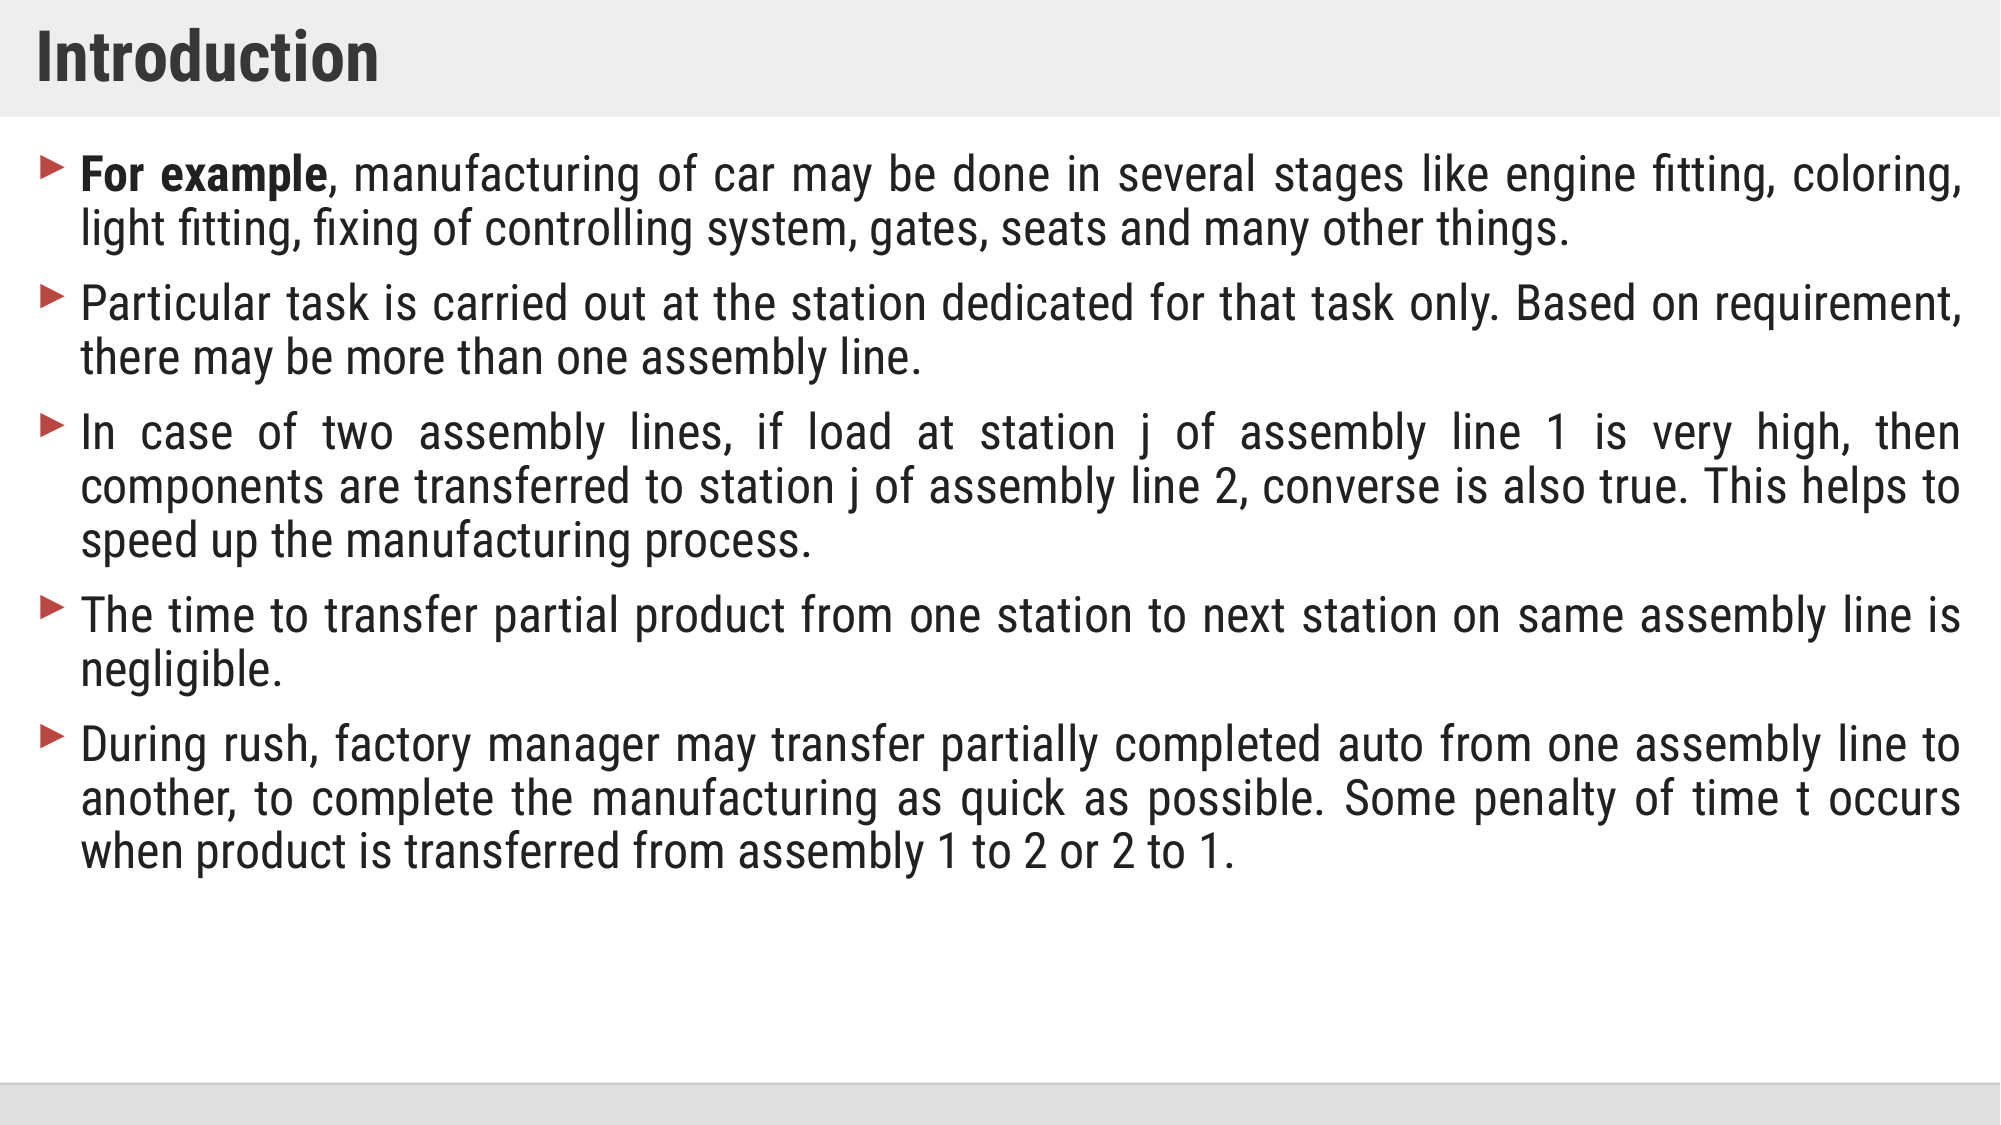

# Introduction
For example, manufacturing of car may be done in several stages like engine fitting, coloring, light fitting, fixing of controlling system, gates, seats and many other things.
Particular task is carried out at the station dedicated for that task only. Based on requirement, there may be more than one assembly line.
In case of two assembly lines, if load at station j of assembly line 1 is very high, then components are transferred to station j of assembly line 2, converse is also true. This helps to speed up the manufacturing process.
The time to transfer partial product from one station to next station on same assembly line is negligible.
During rush, factory manager may transfer partially completed auto from one assembly line to another, to complete the manufacturing as quick as possible. Some penalty of time t occurs when product is transferred from assembly 1 to 2 or 2 to 1.